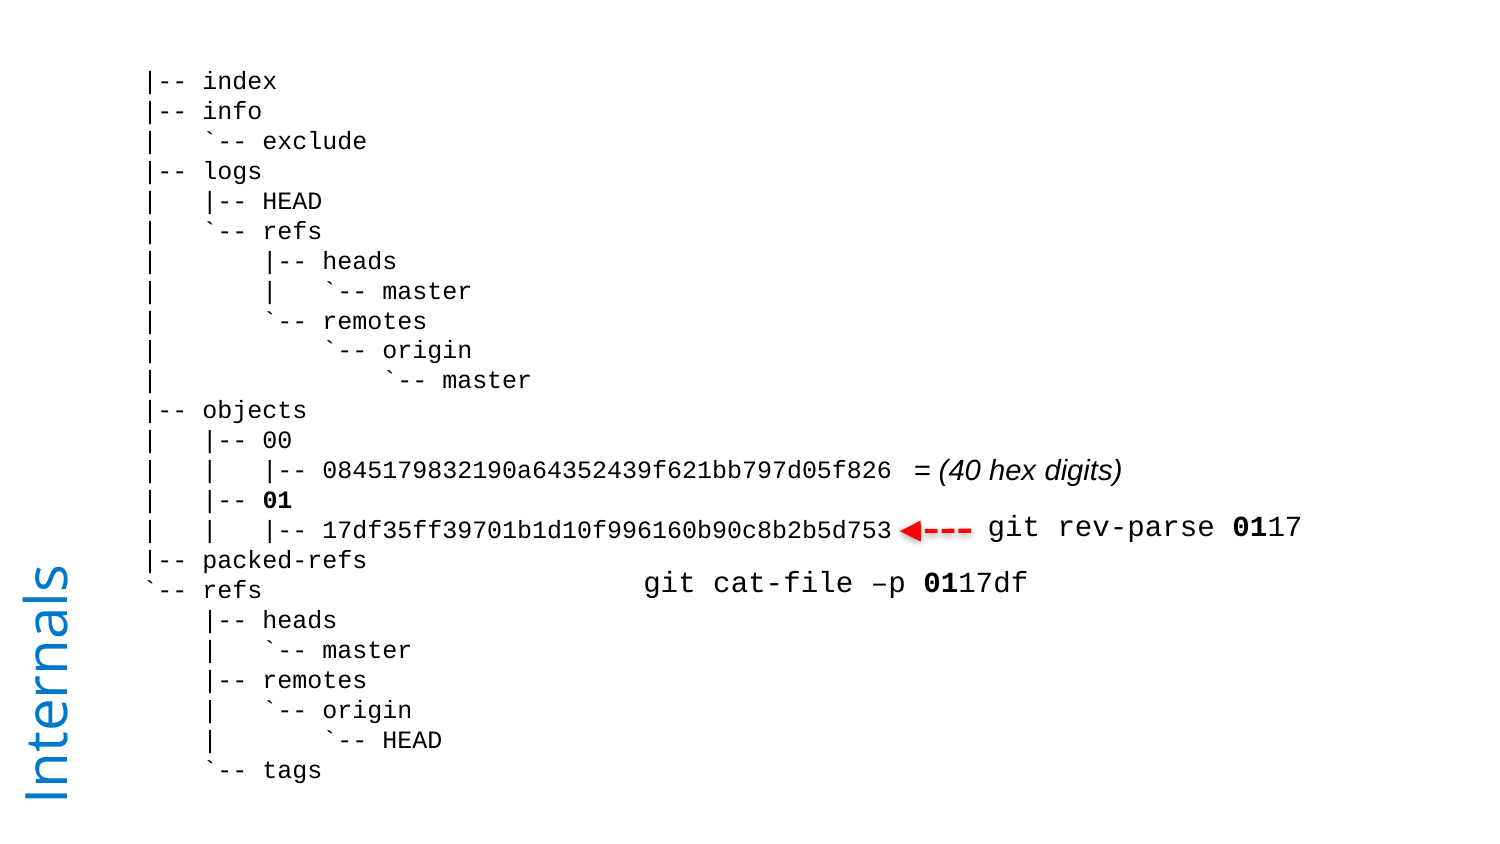

|-- index
|-- info
|   `-- exclude
|-- logs
|   |-- HEAD
|   `-- refs
|       |-- heads
|       |   `-- master
|       `-- remotes
|           `-- origin
|               `-- master
|-- objects
|   |-- 00
|   |   |-- 0845179832190a64352439f621bb797d05f826
|   |-- 01
|   |   |-- 17df35ff39701b1d10f996160b90c8b2b5d753
|-- packed-refs
`-- refs
    |-- heads
    |   `-- master
    |-- remotes
    |   `-- origin
    |       `-- HEAD
    `-- tags
# Internals
= (40 hex digits)
git rev-parse 0117
git cat-file –p 0117df